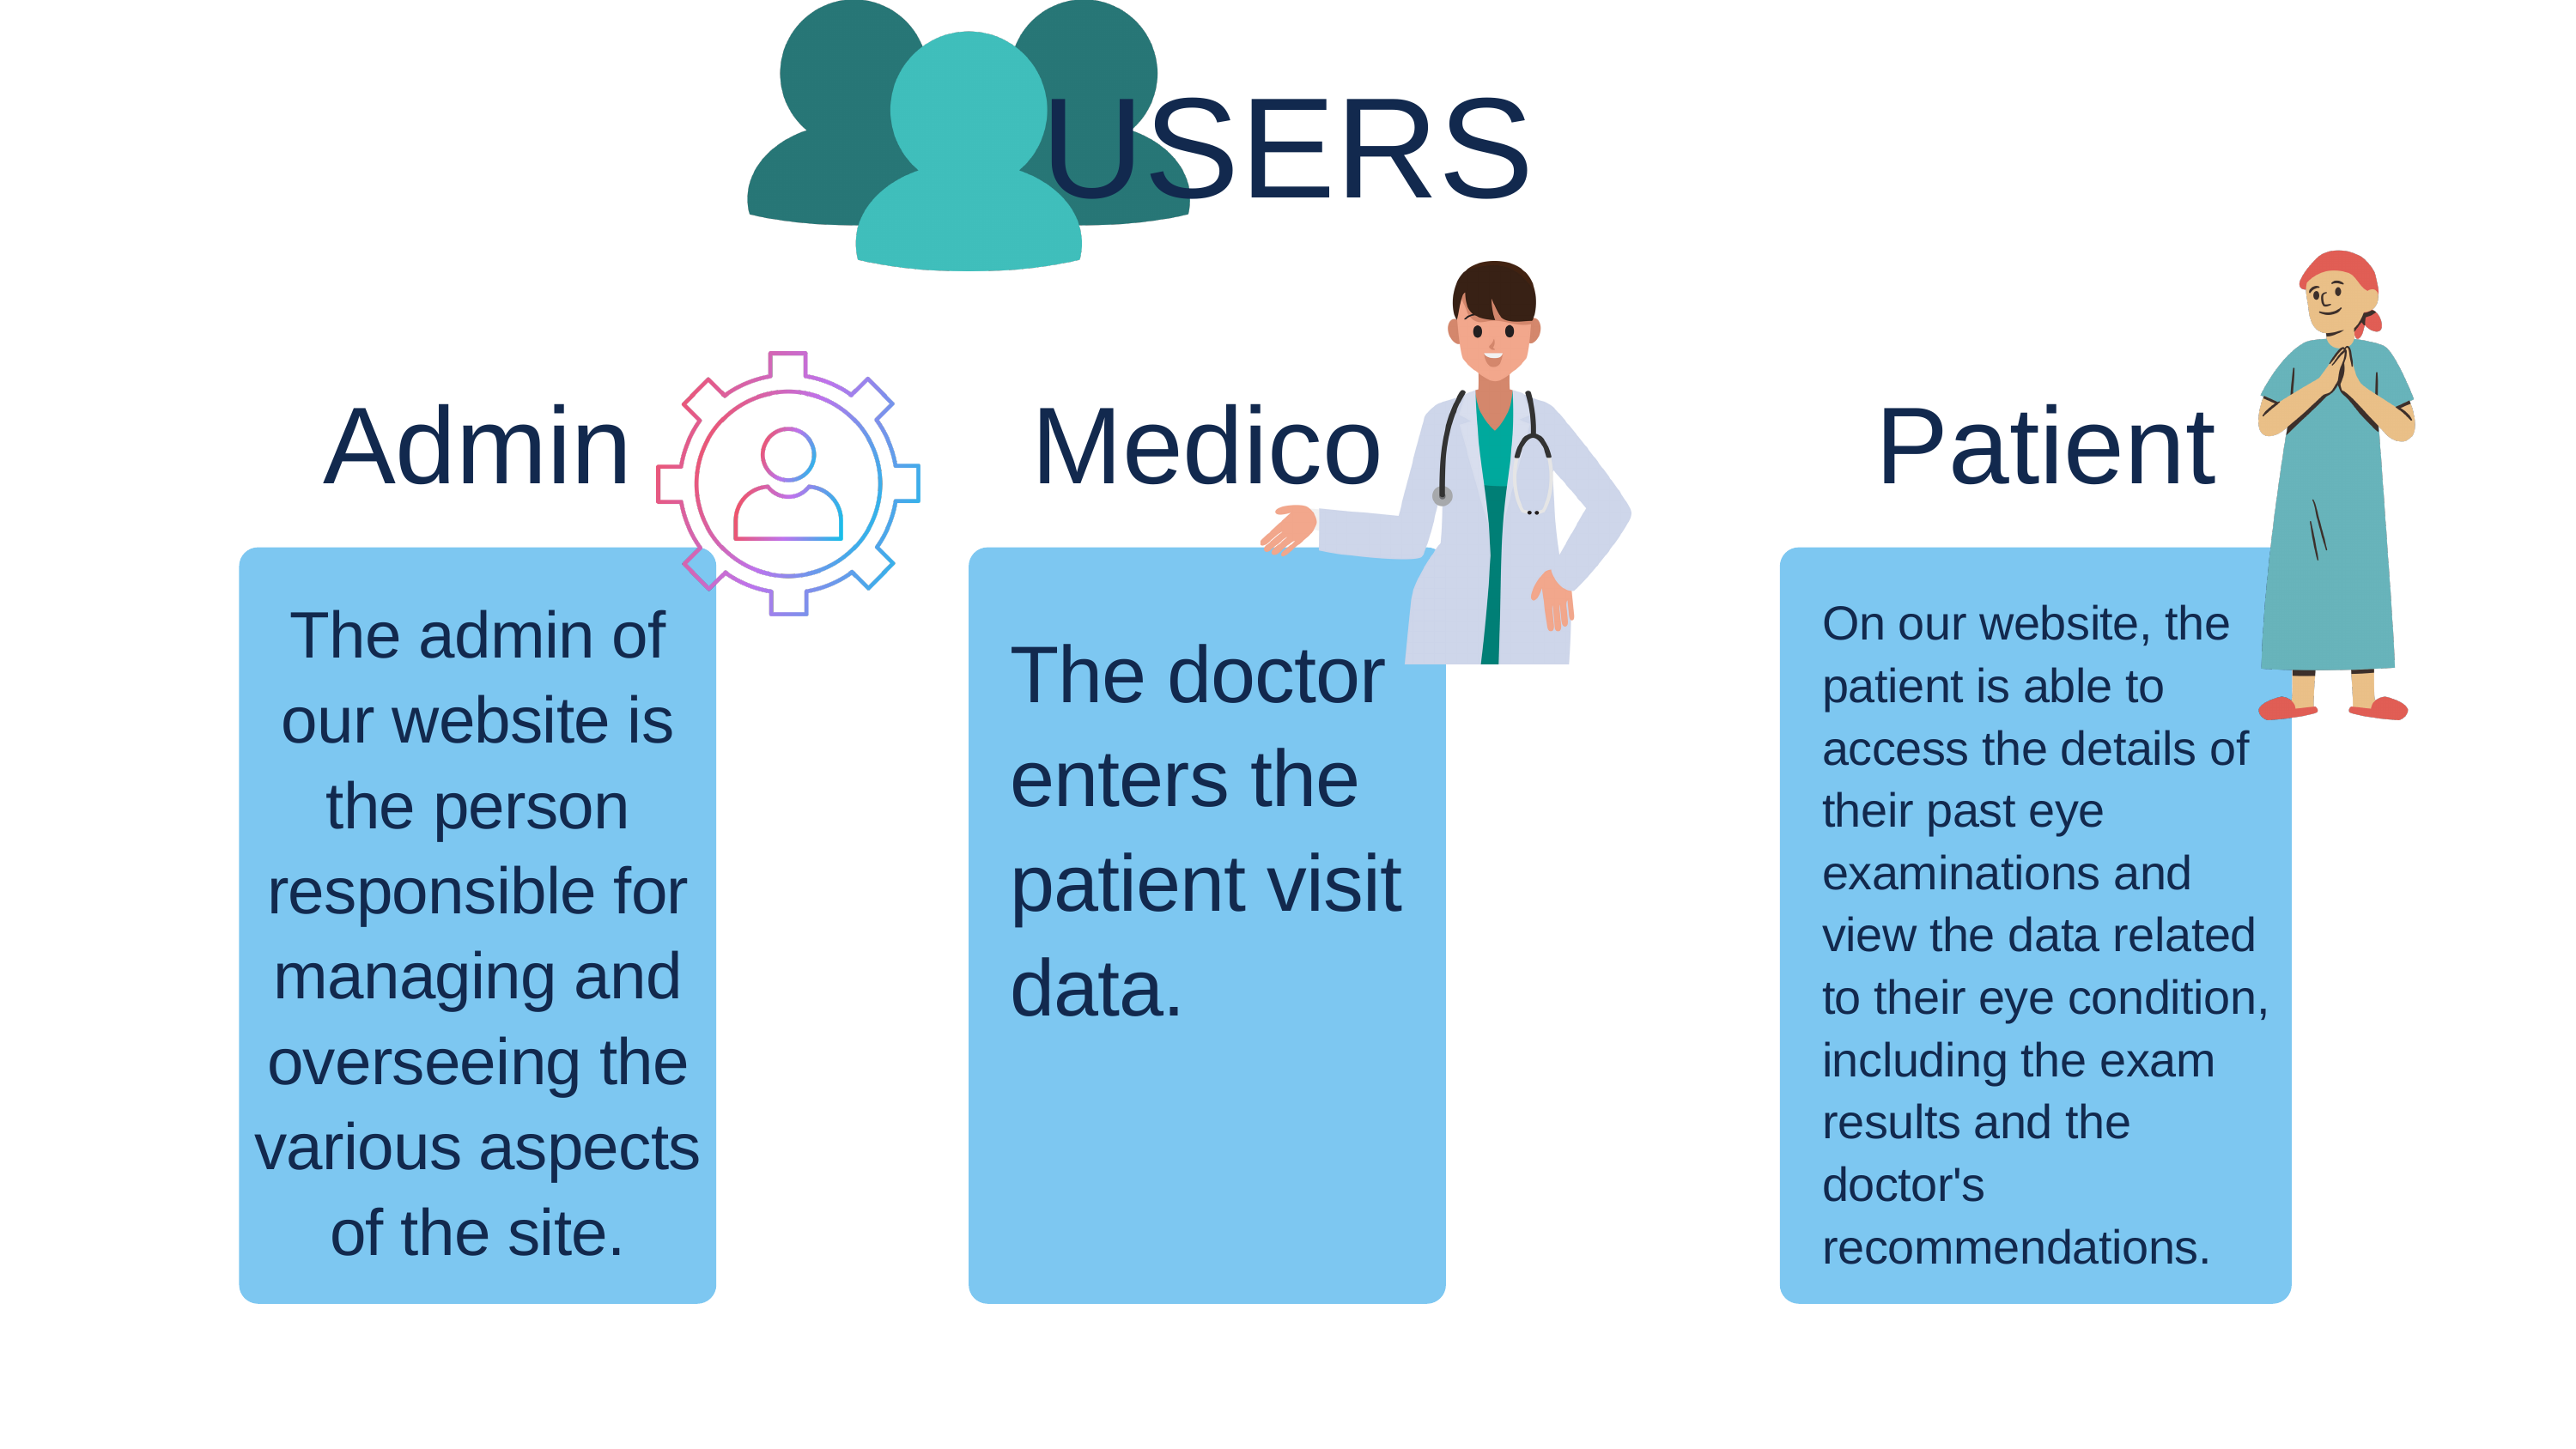

USERS

Admin
Medico
Patient

The admin of our website is the person responsible for managing and overseeing the various aspects of the site.
On our website, the patient is able to access the details of their past eye examinations and view the data related to their eye condition, including the exam results and the doctor's recommendations.
The doctor enters the patient visit data.